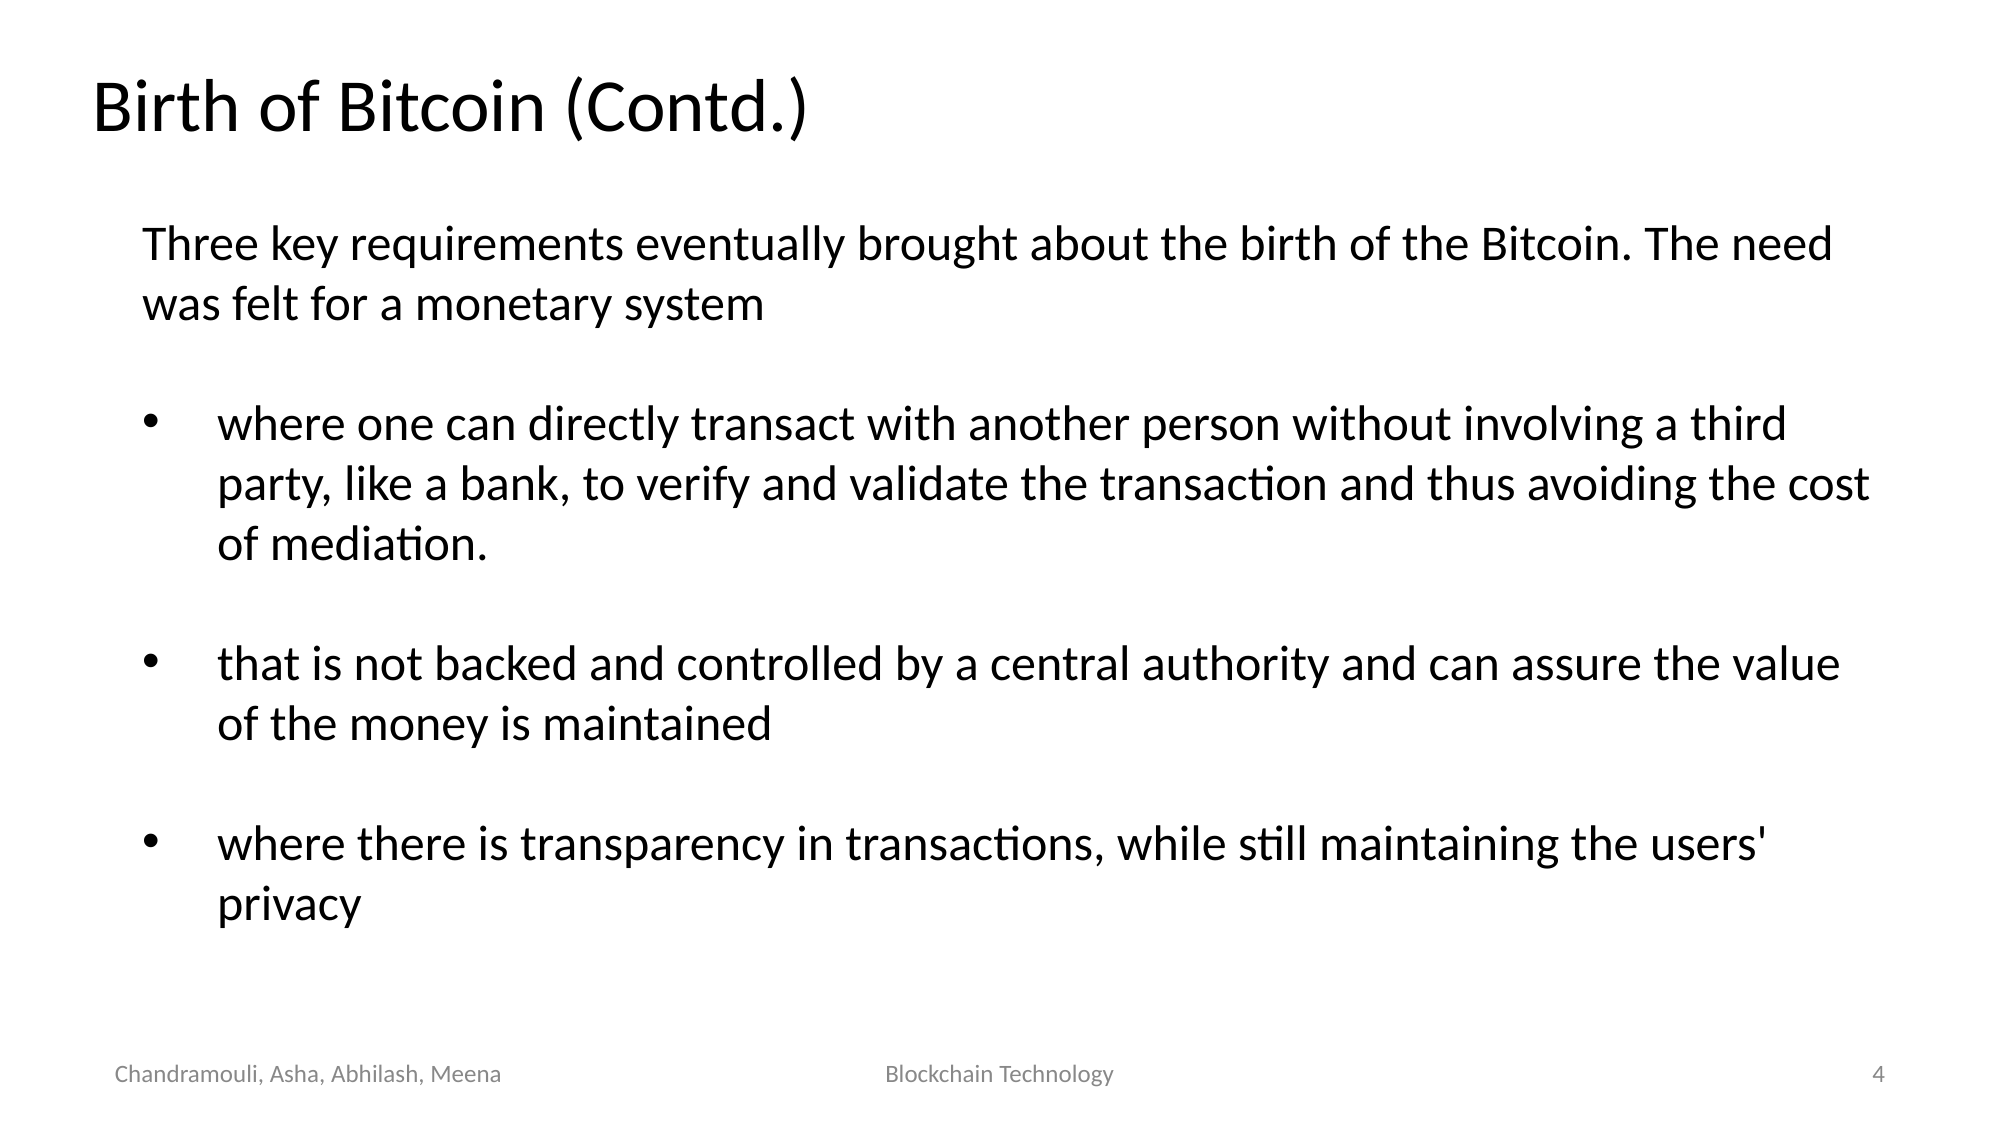

Birth of Bitcoin (Contd.)
Three key requirements eventually brought about the birth of the Bitcoin. The need was felt for a monetary system

where one can directly transact with another person without involving a third party, like a bank, to verify and validate the transaction and thus avoiding the cost of mediation.

that is not backed and controlled by a central authority and can assure the value of the money is maintained

where there is transparency in transactions, while still maintaining the users' privacy

Chandramouli, Asha, Abhilash, Meena
Blockchain Technology
4